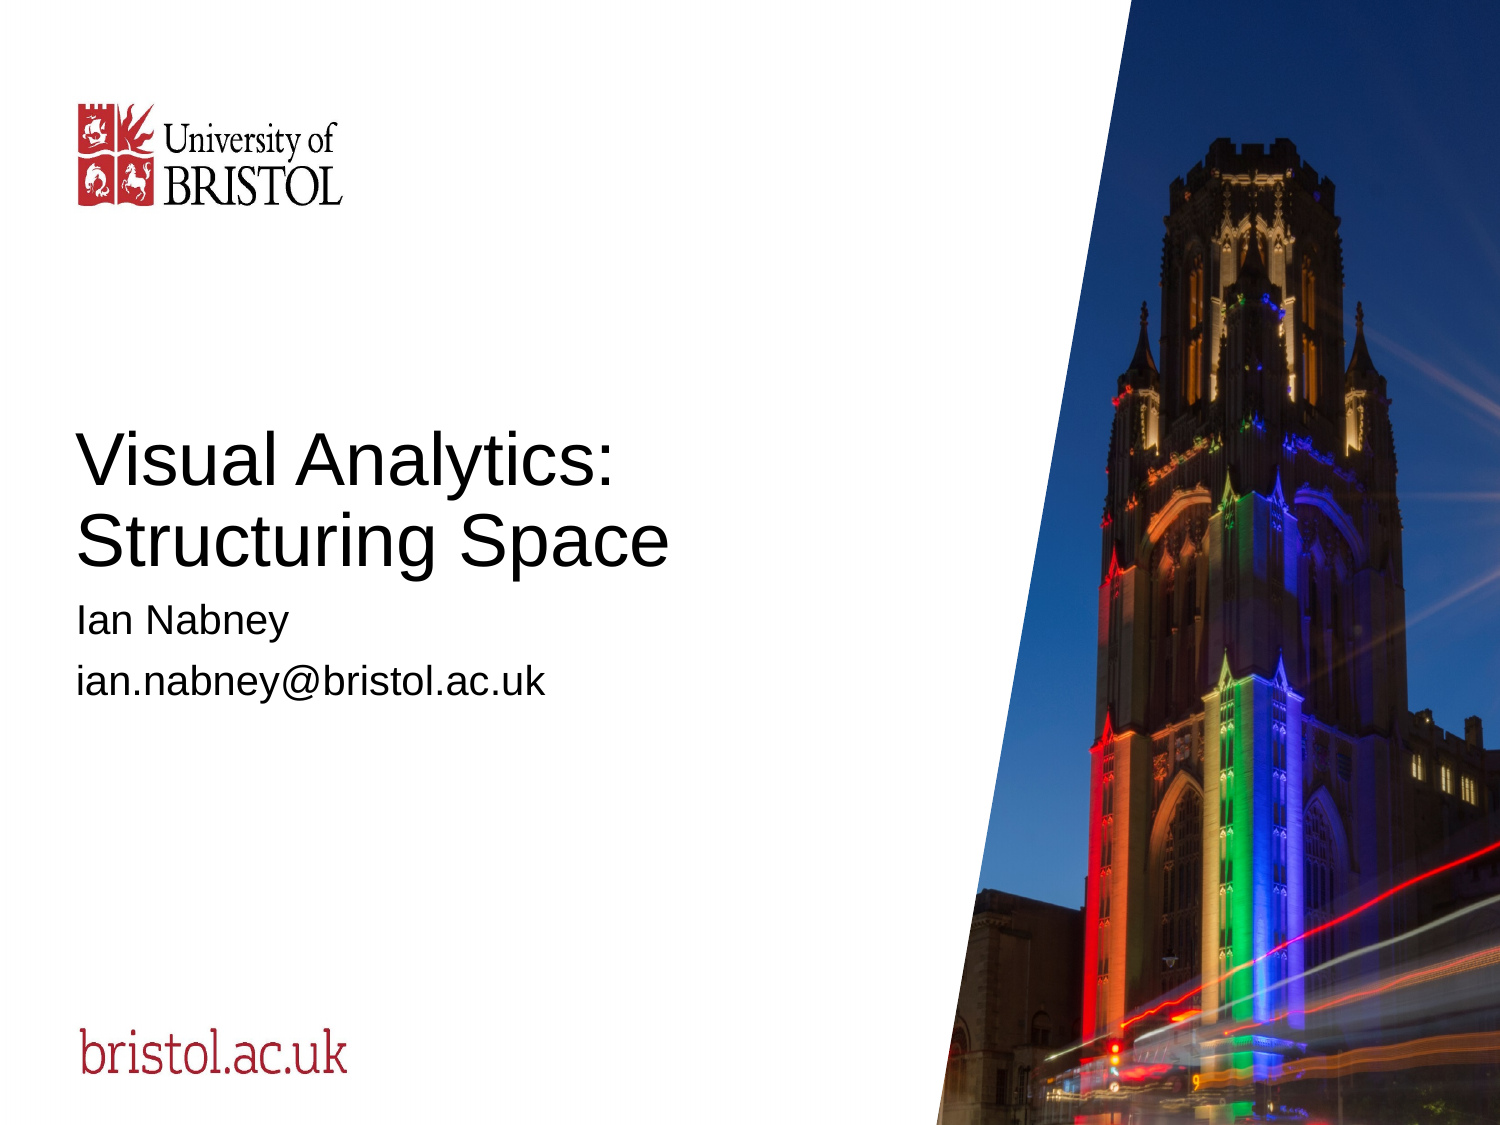

# Visual Analytics: Structuring Space
Ian Nabney
ian.nabney@bristol.ac.uk